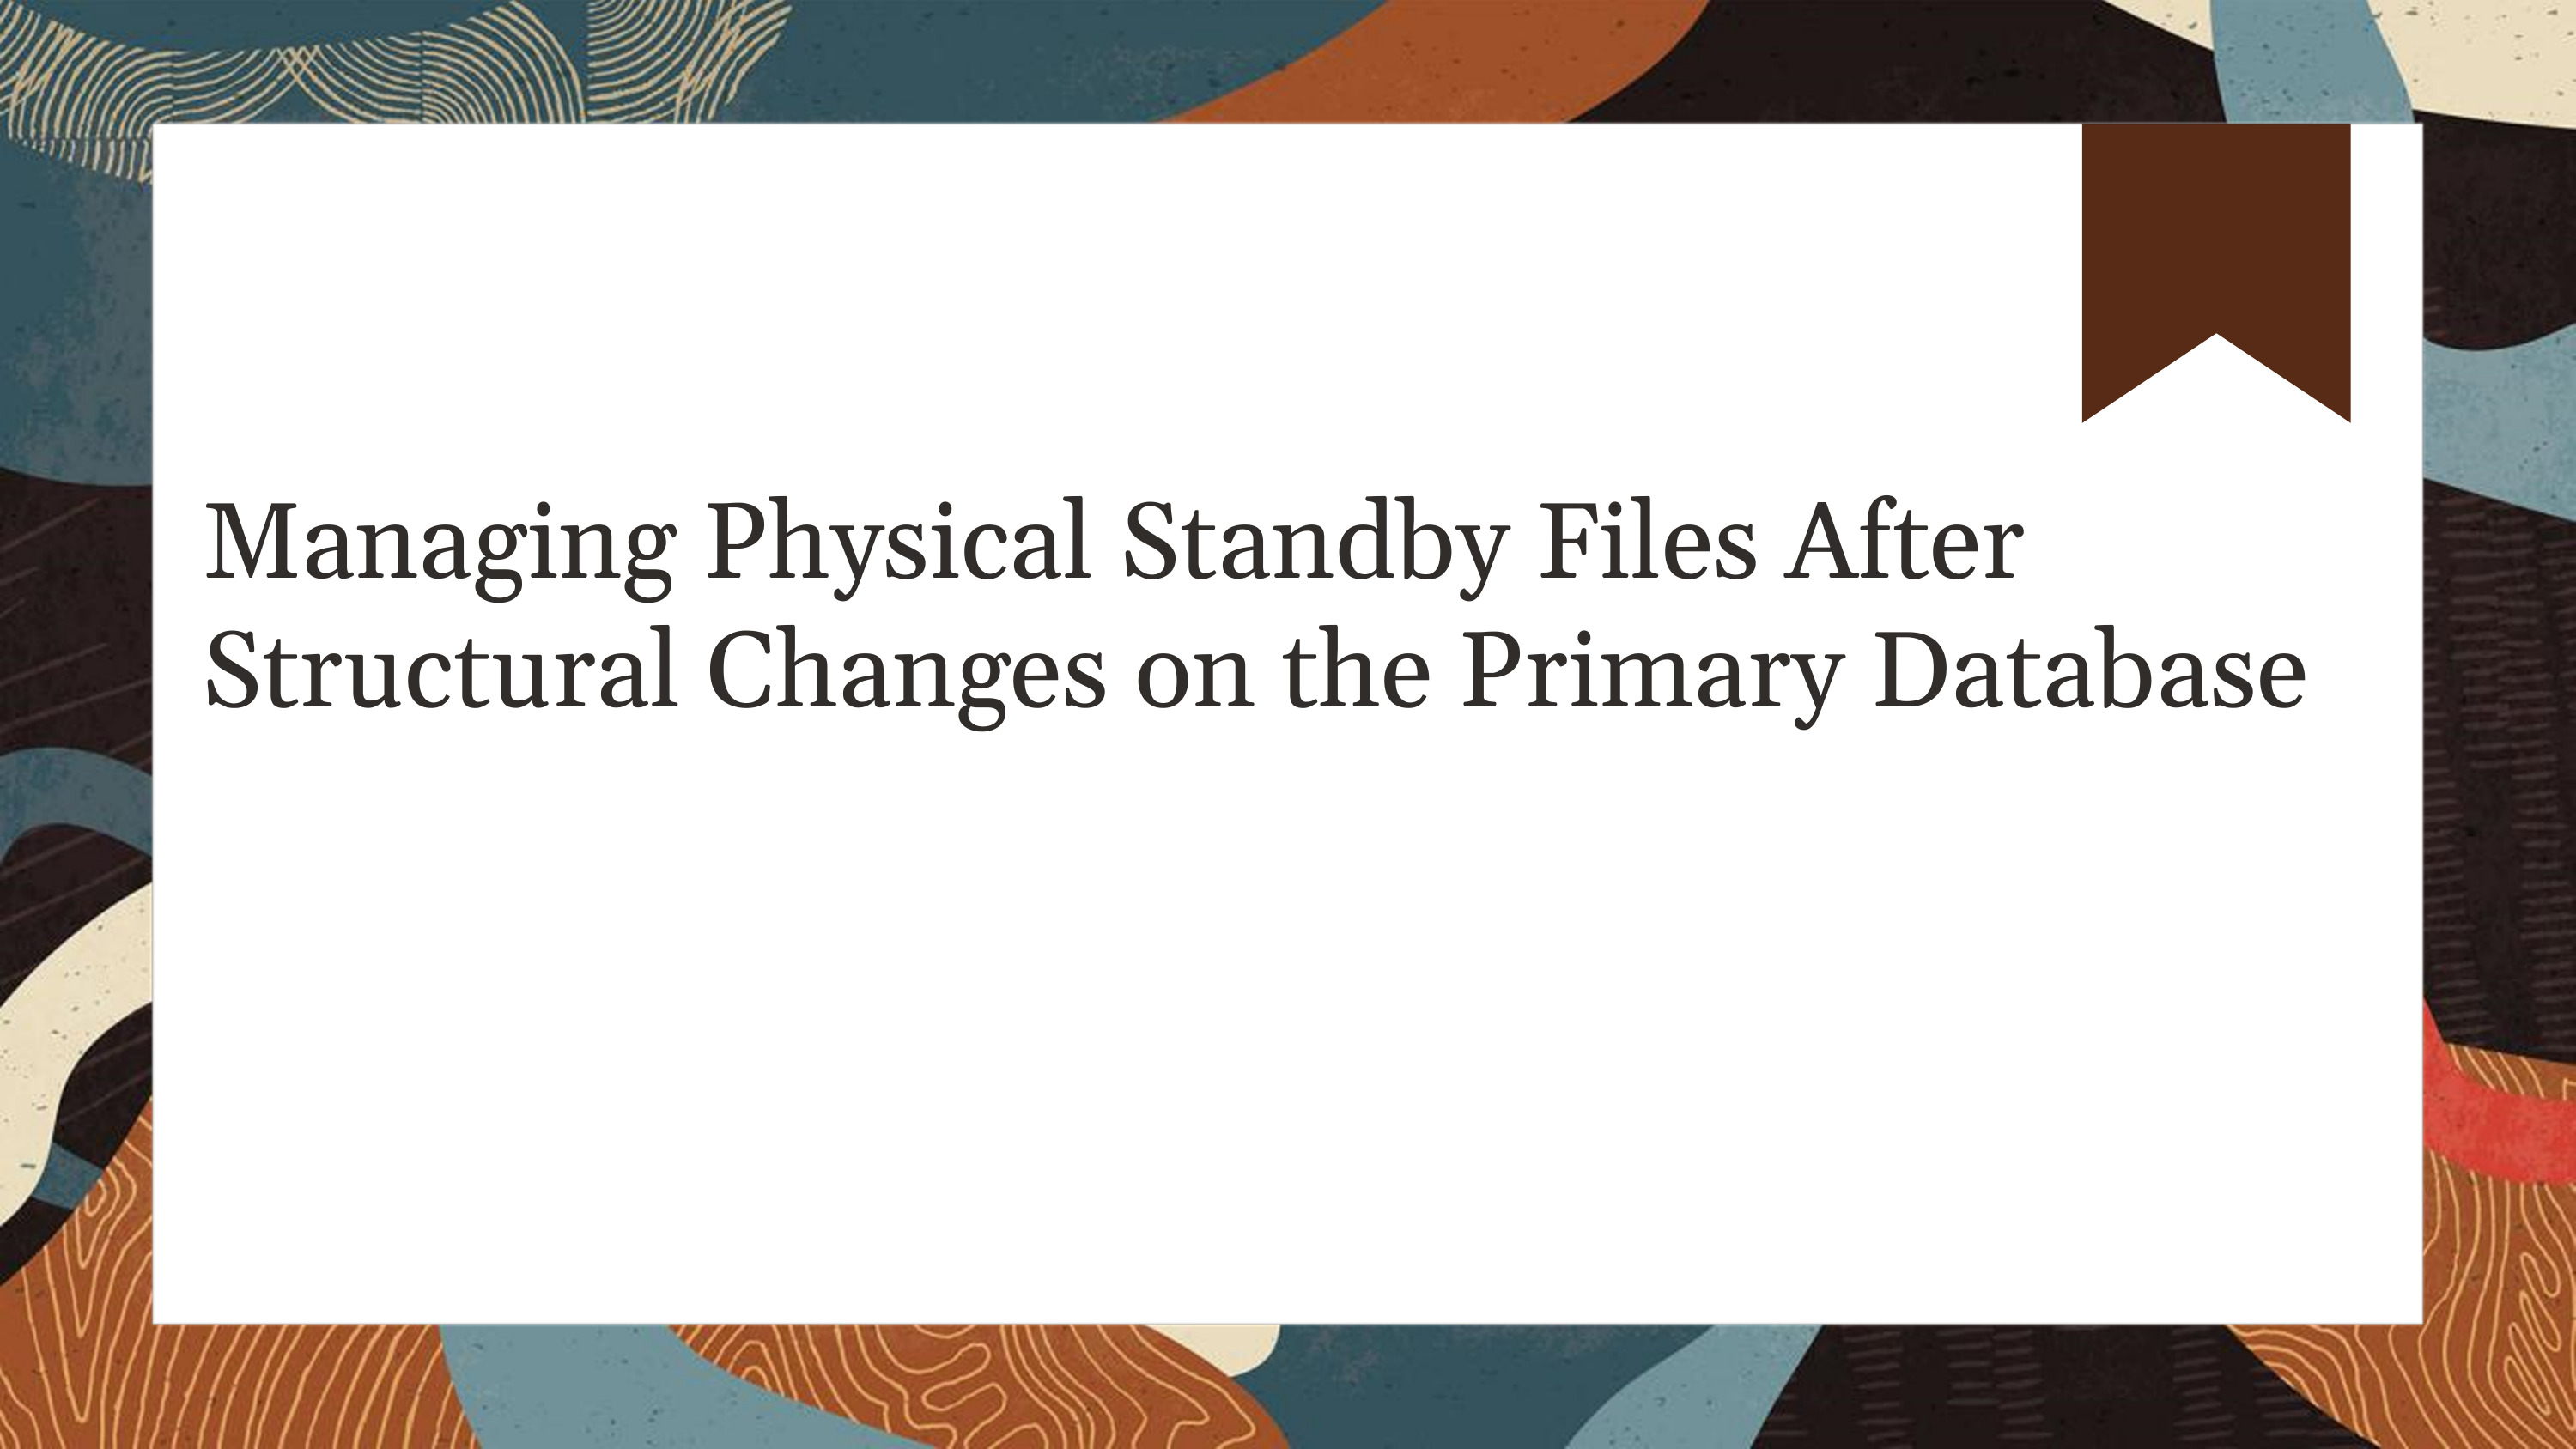

# Managing Physical Standby Files After Structural Changes on the Primary Database